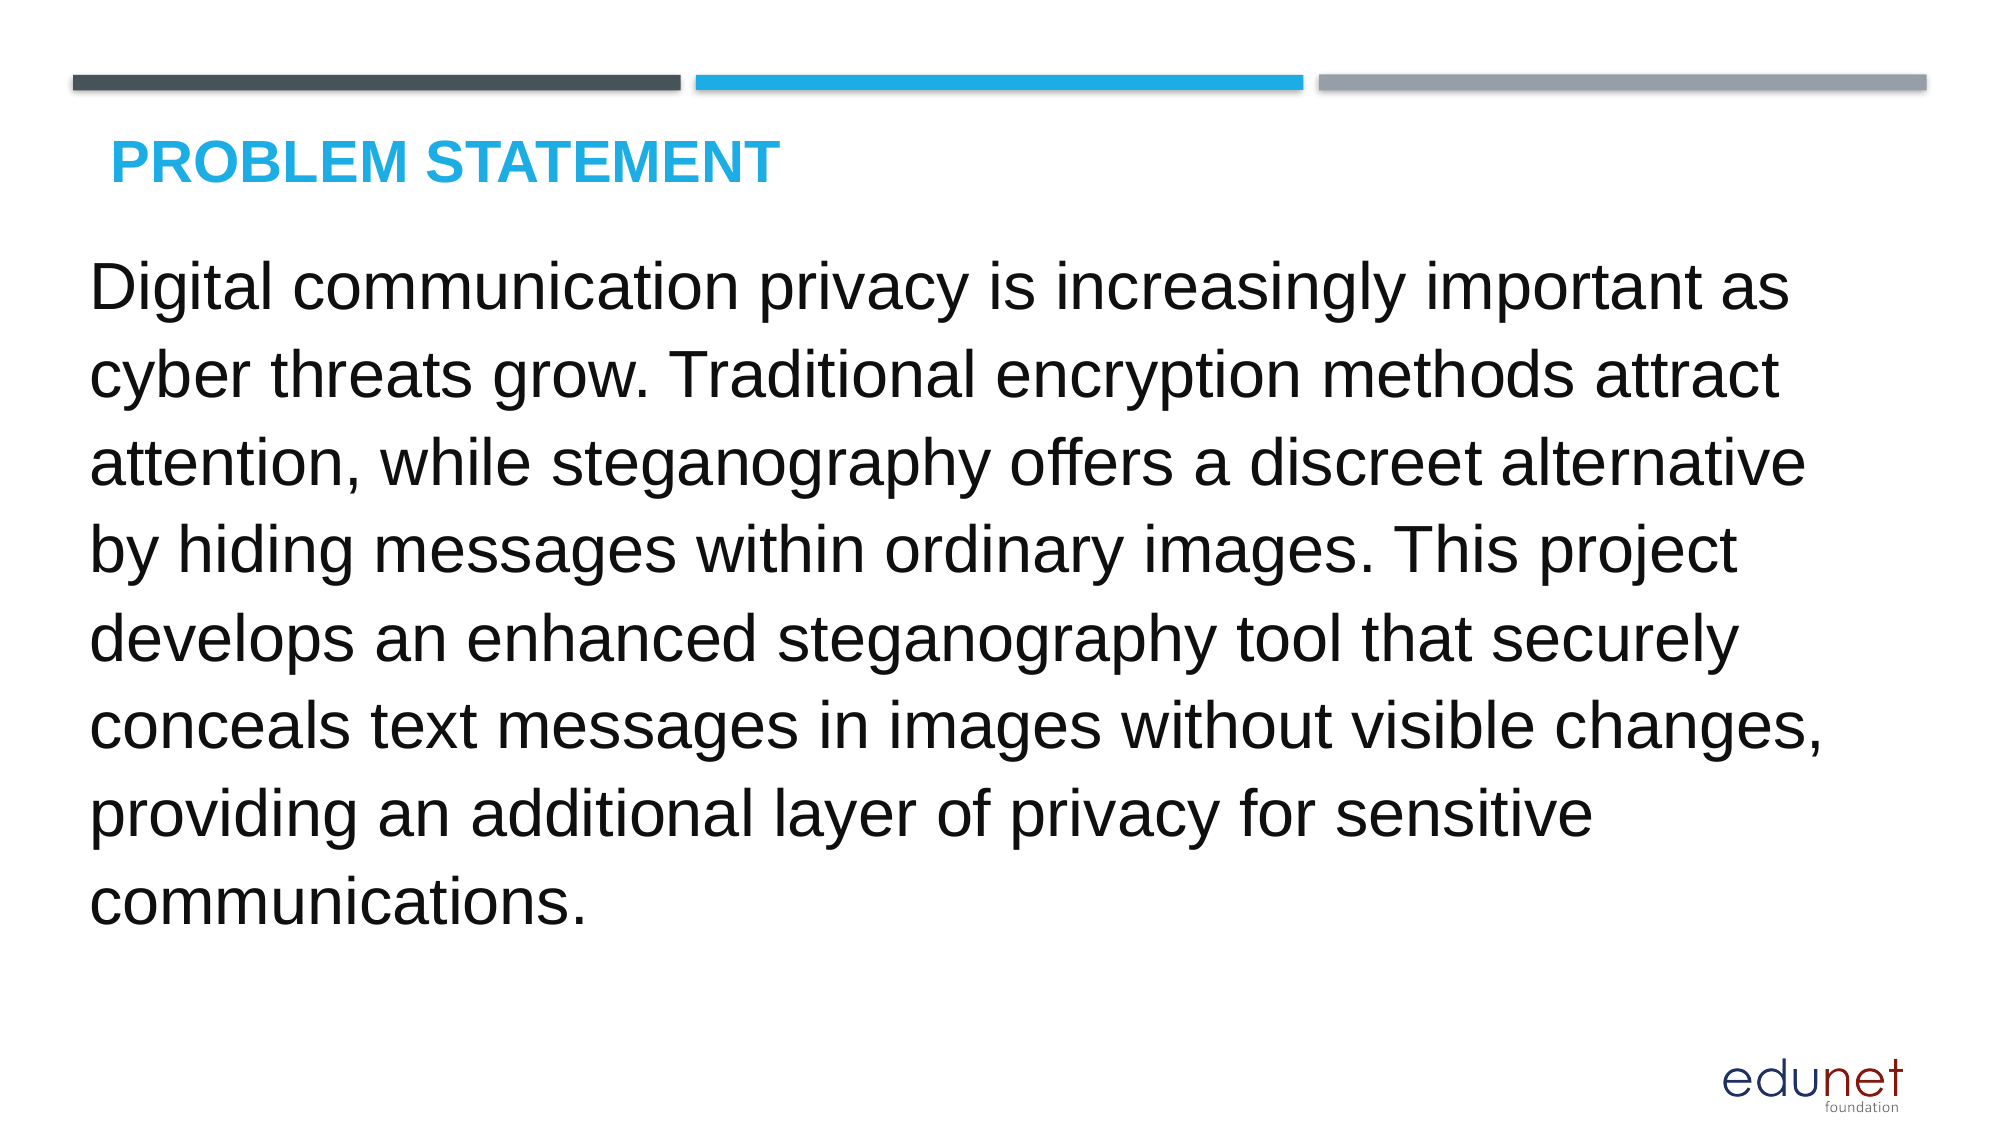

# Problem Statement
Digital communication privacy is increasingly important as cyber threats grow. Traditional encryption methods attract attention, while steganography offers a discreet alternative by hiding messages within ordinary images. This project develops an enhanced steganography tool that securely conceals text messages in images without visible changes, providing an additional layer of privacy for sensitive communications.